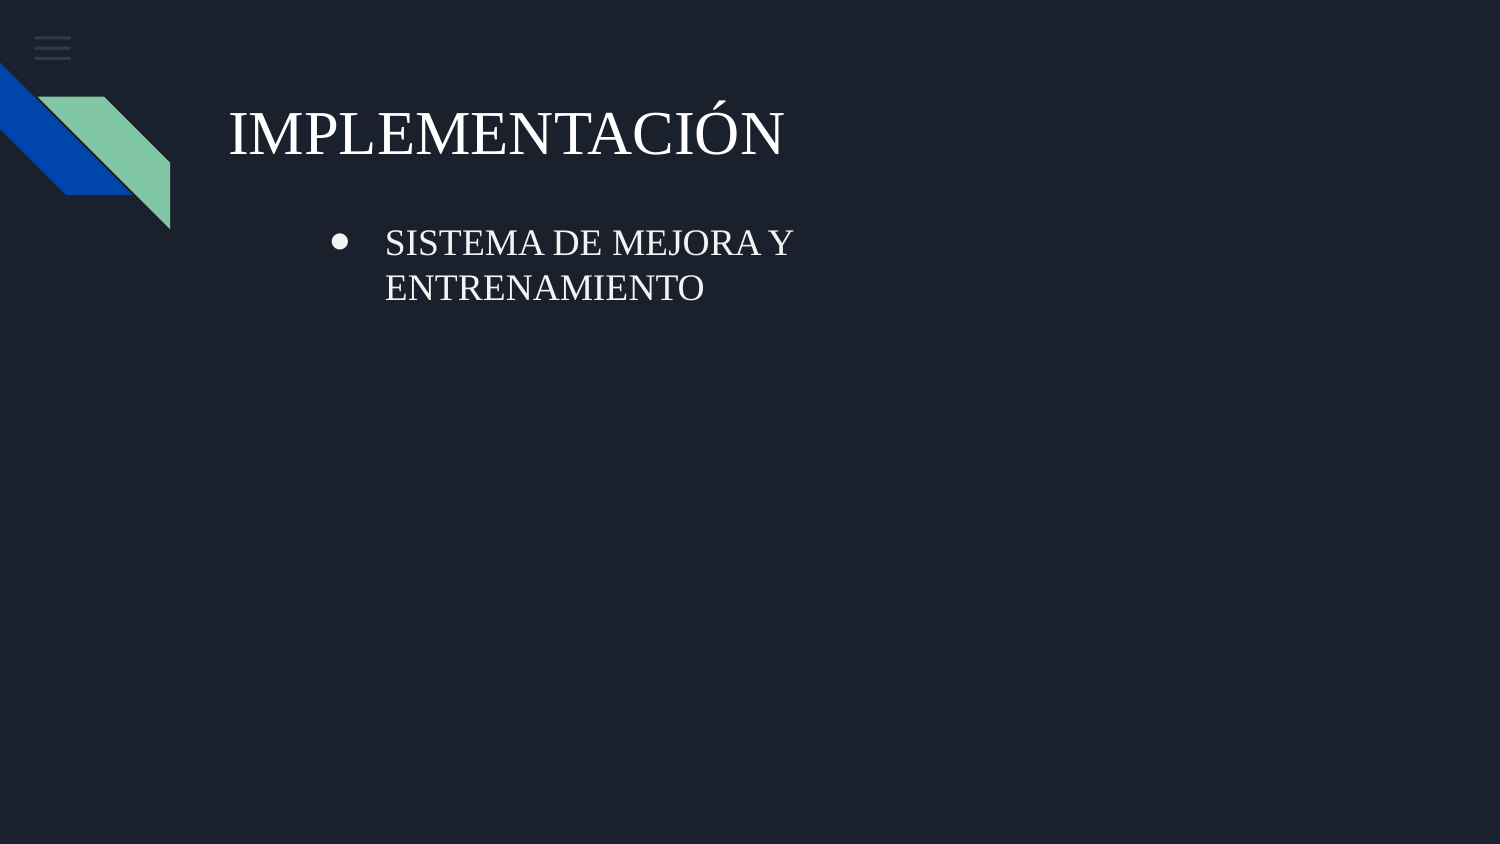

# IMPLEMENTACIÓN
SISTEMA DE MEJORA Y ENTRENAMIENTO